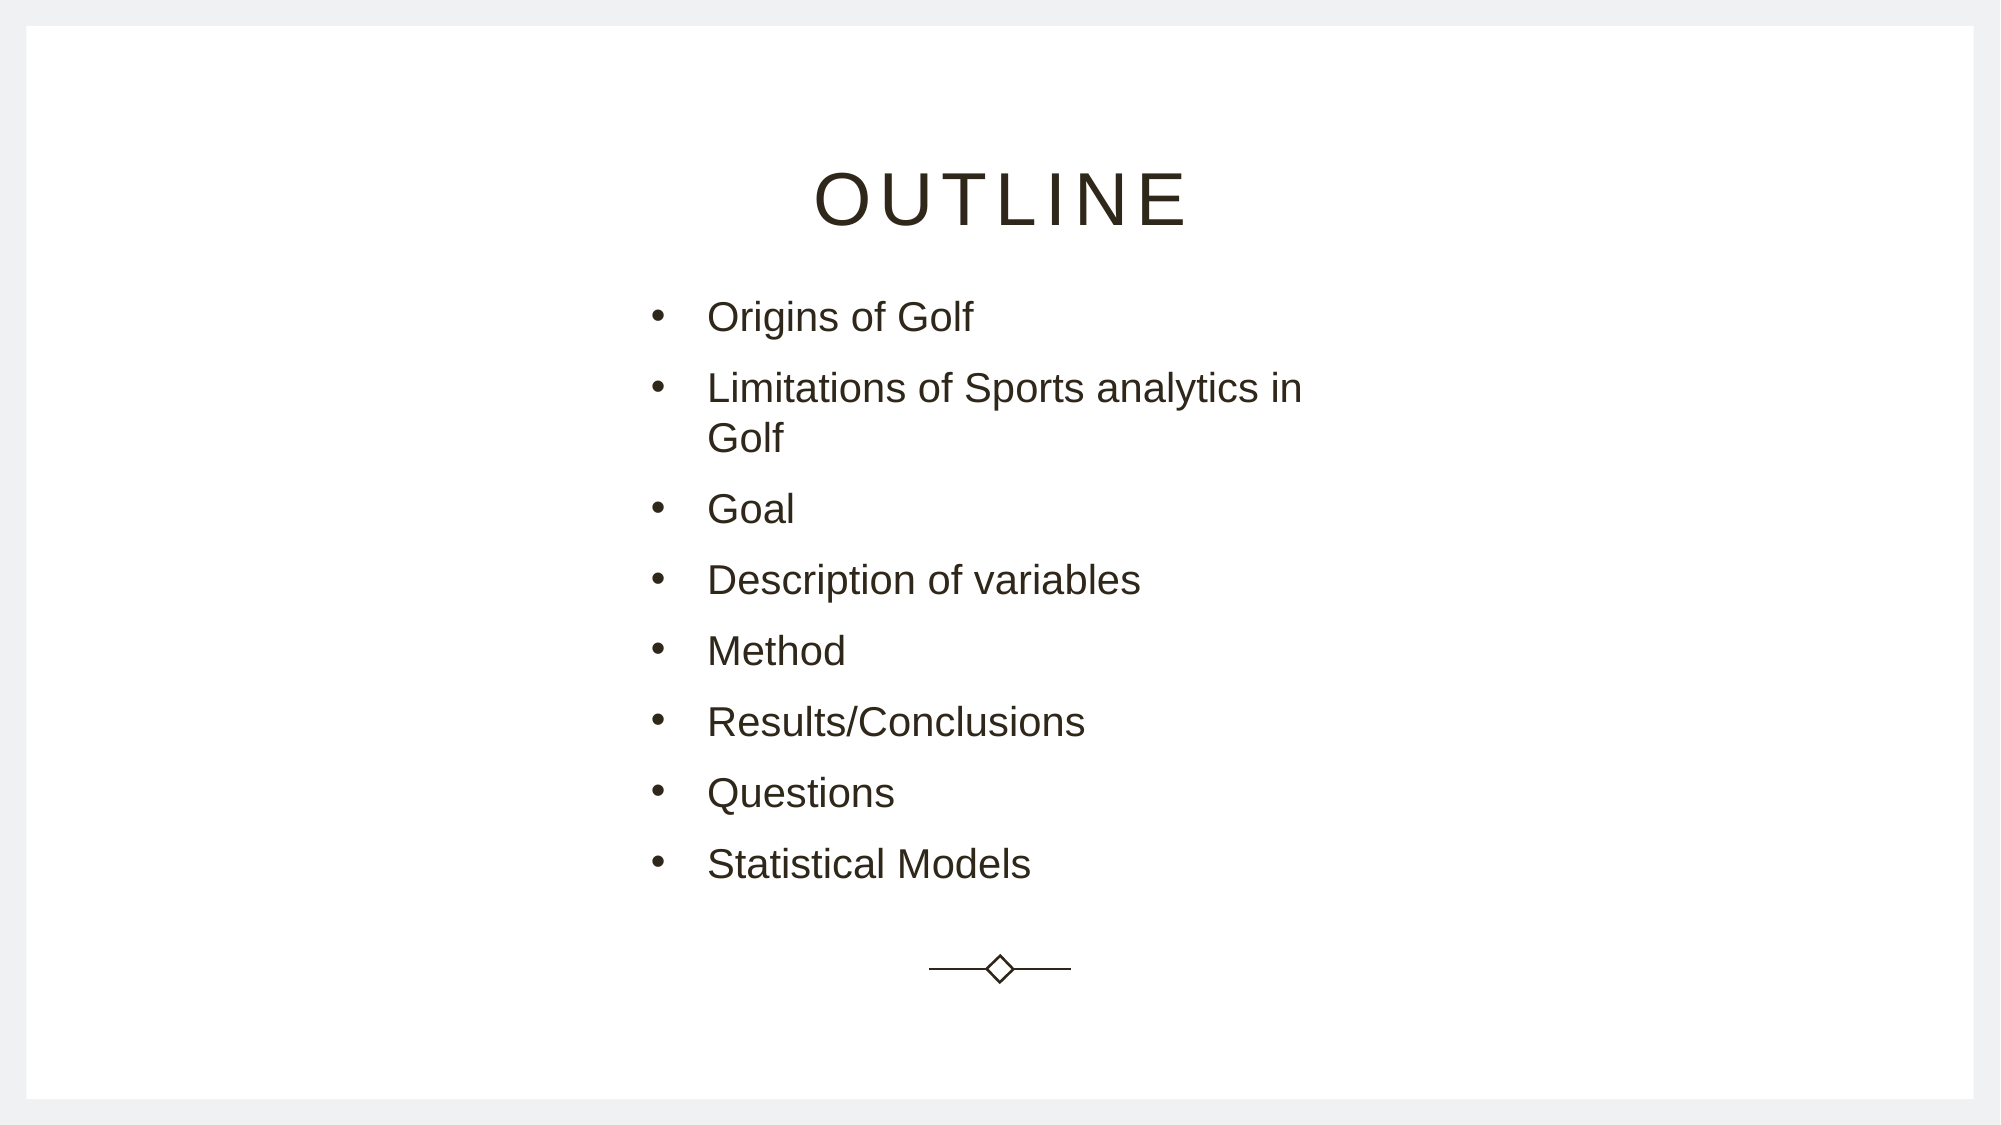

# outline
Origins of Golf
Limitations of Sports analytics in Golf
Goal
Description of variables
Method
Results/Conclusions
Questions
Statistical Models